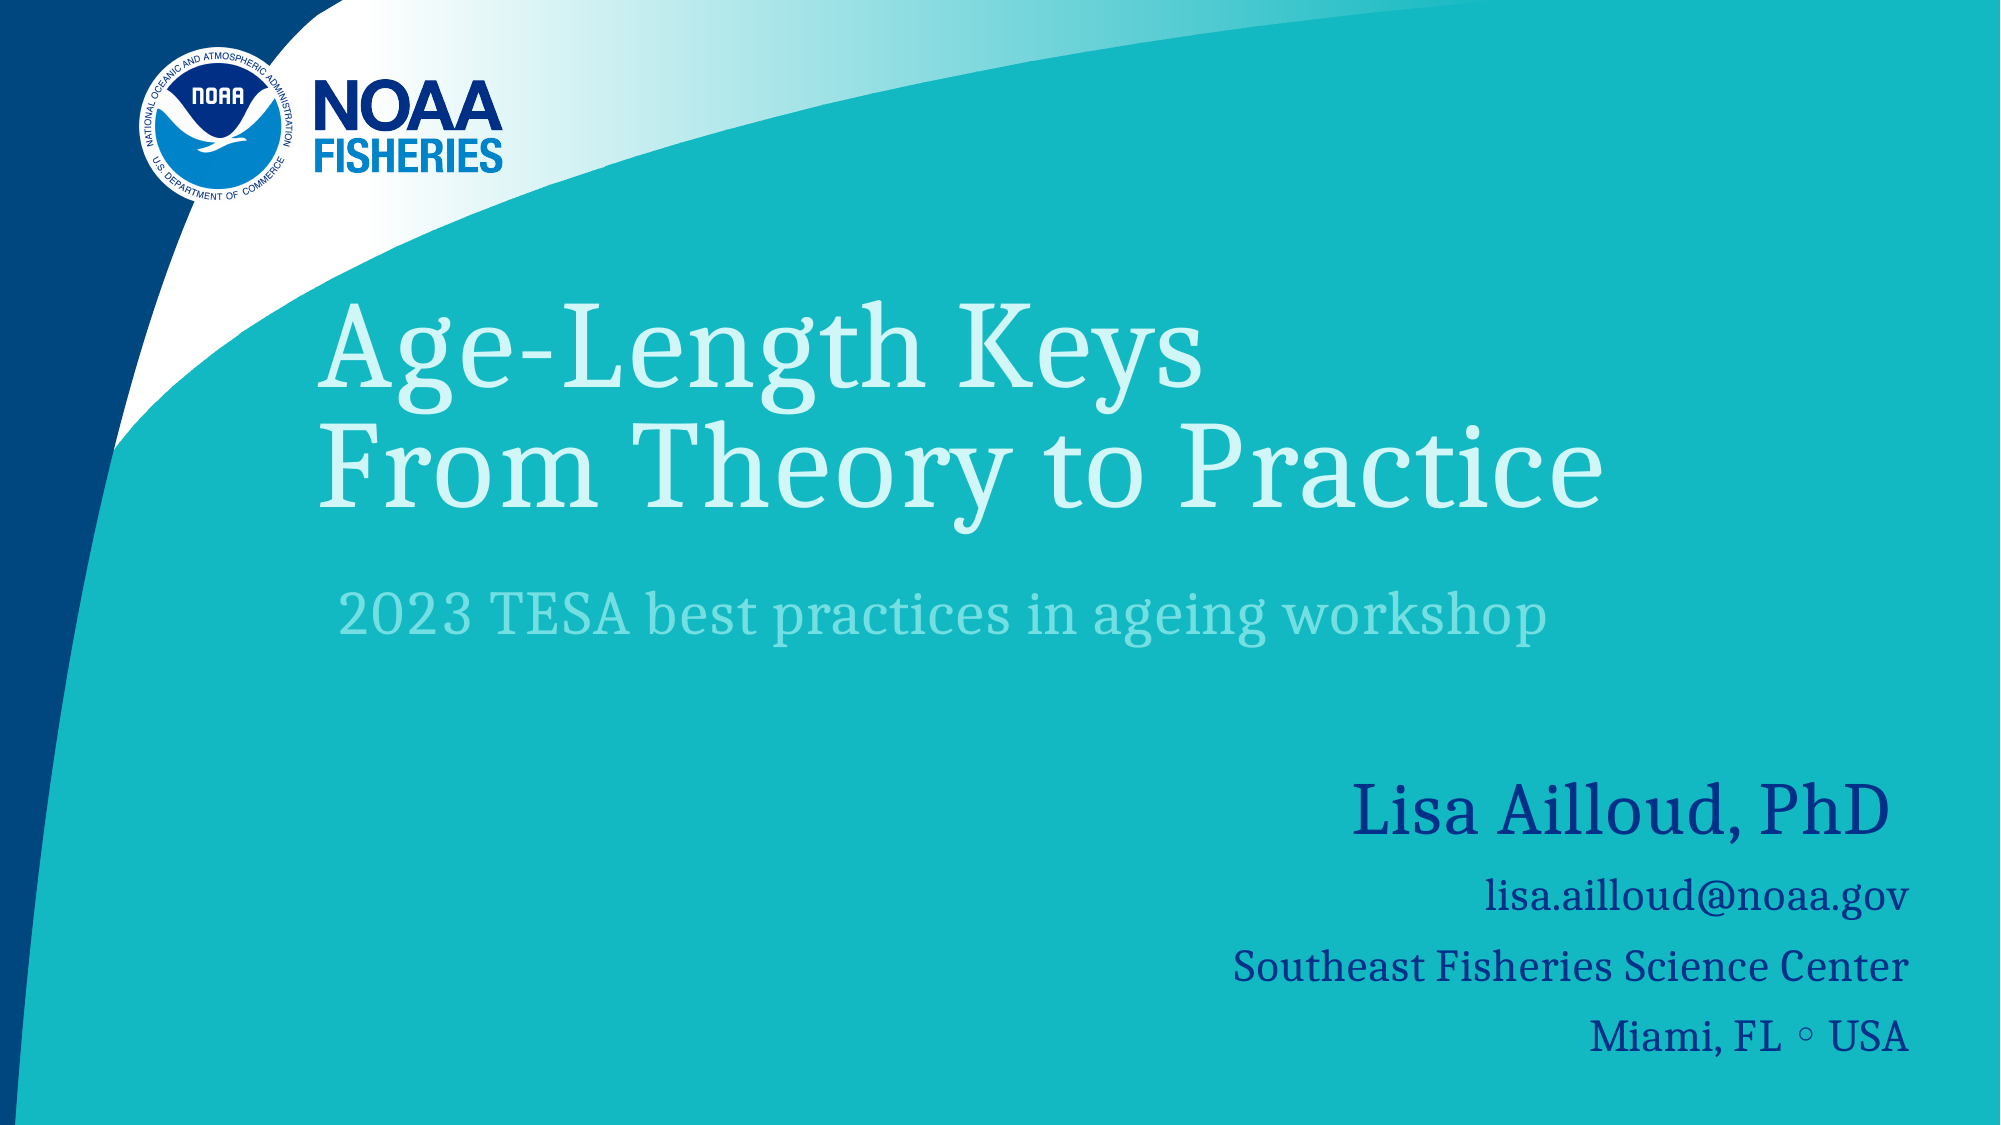

# Age-Length Keys From Theory to Practice
2023 TESA best practices in ageing workshop
Lisa Ailloud, PhD
lisa.ailloud@noaa.gov
Southeast Fisheries Science Center
Miami, FL ◦ USA